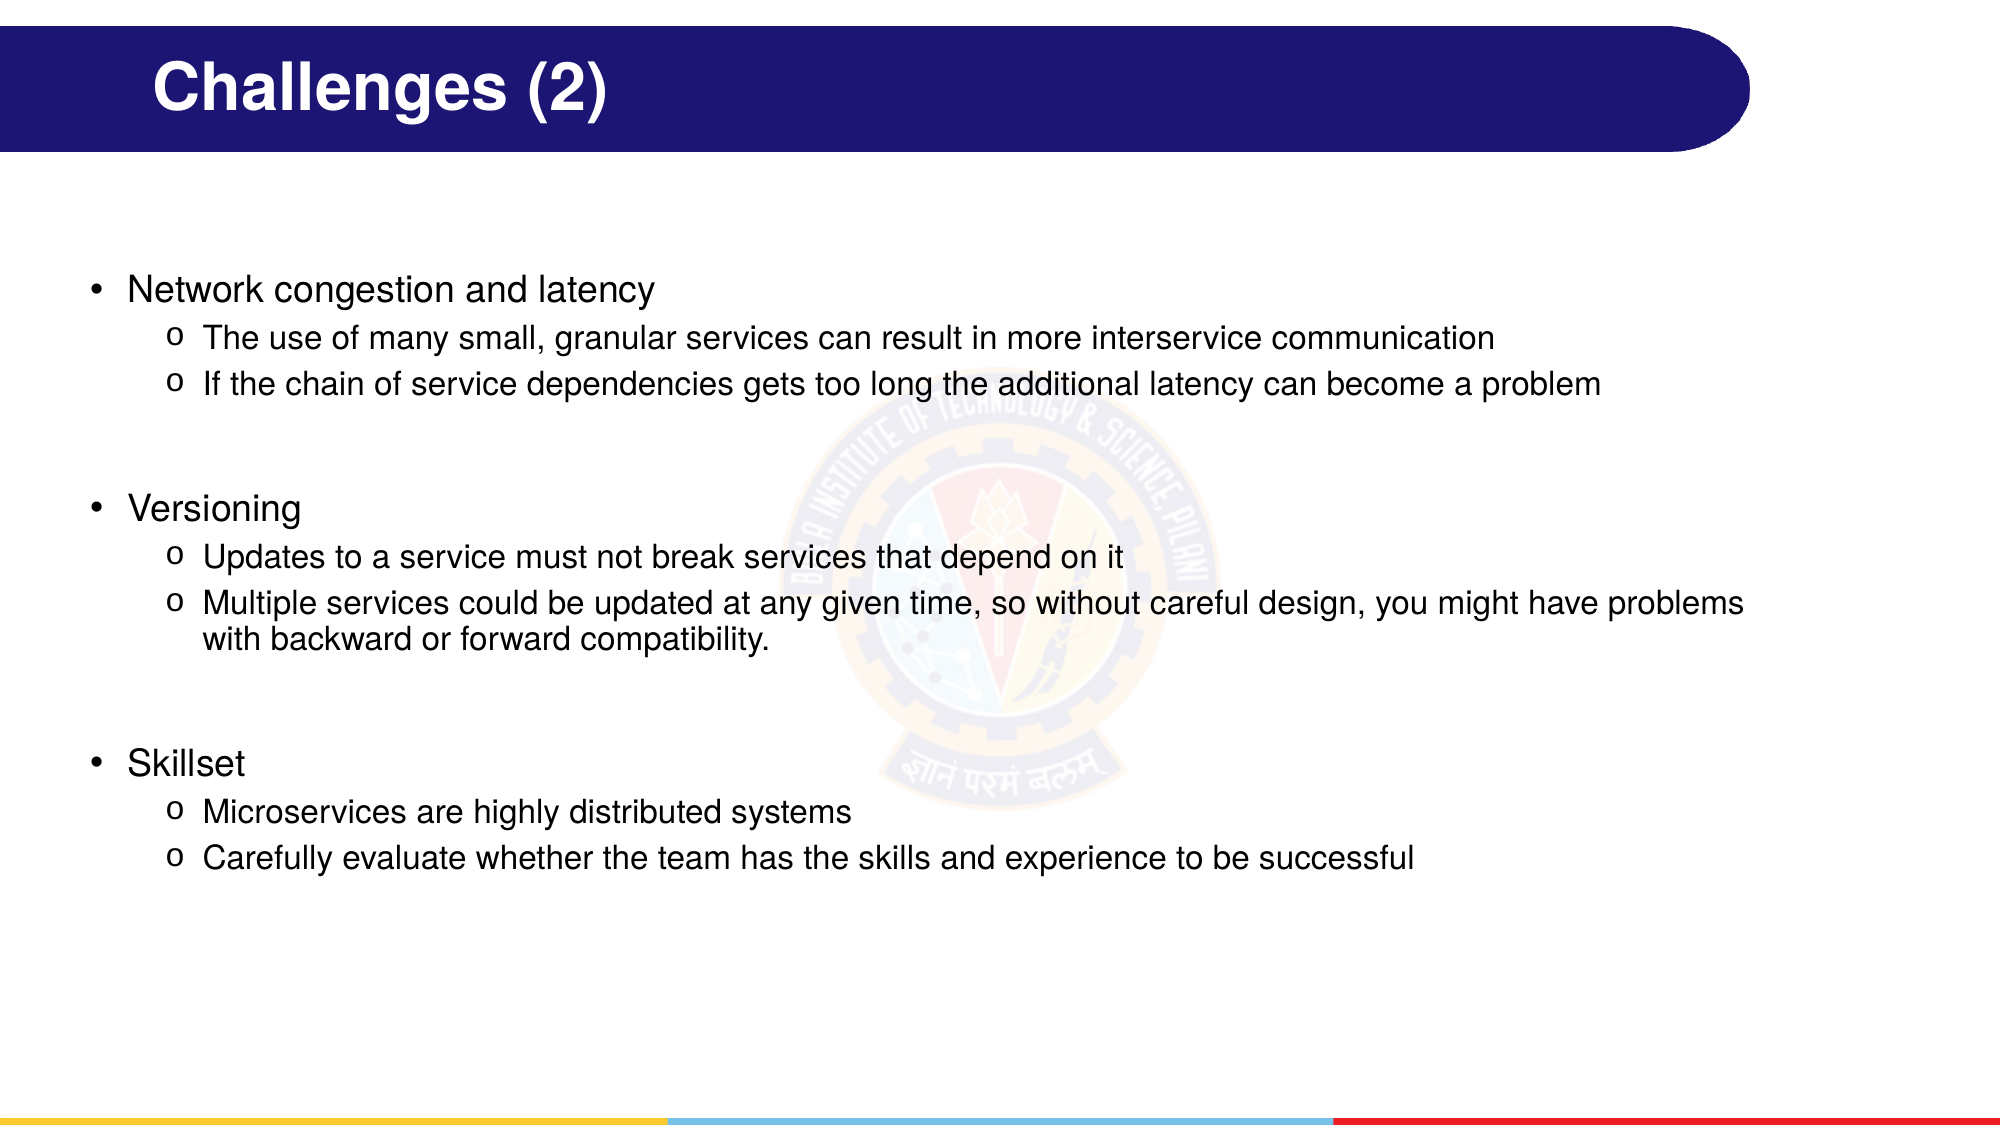

# Challenges (2)

Network congestion and latency
The use of many small, granular services can result in more interservice communication
If the chain of service dependencies gets too long the additional latency can become a problem

Versioning
Updates to a service must not break services that depend on it
Multiple services could be updated at any given time, so without careful design, you might have problems with backward or forward compatibility.

Skillset
Microservices are highly distributed systems
Carefully evaluate whether the team has the skills and experience to be successful